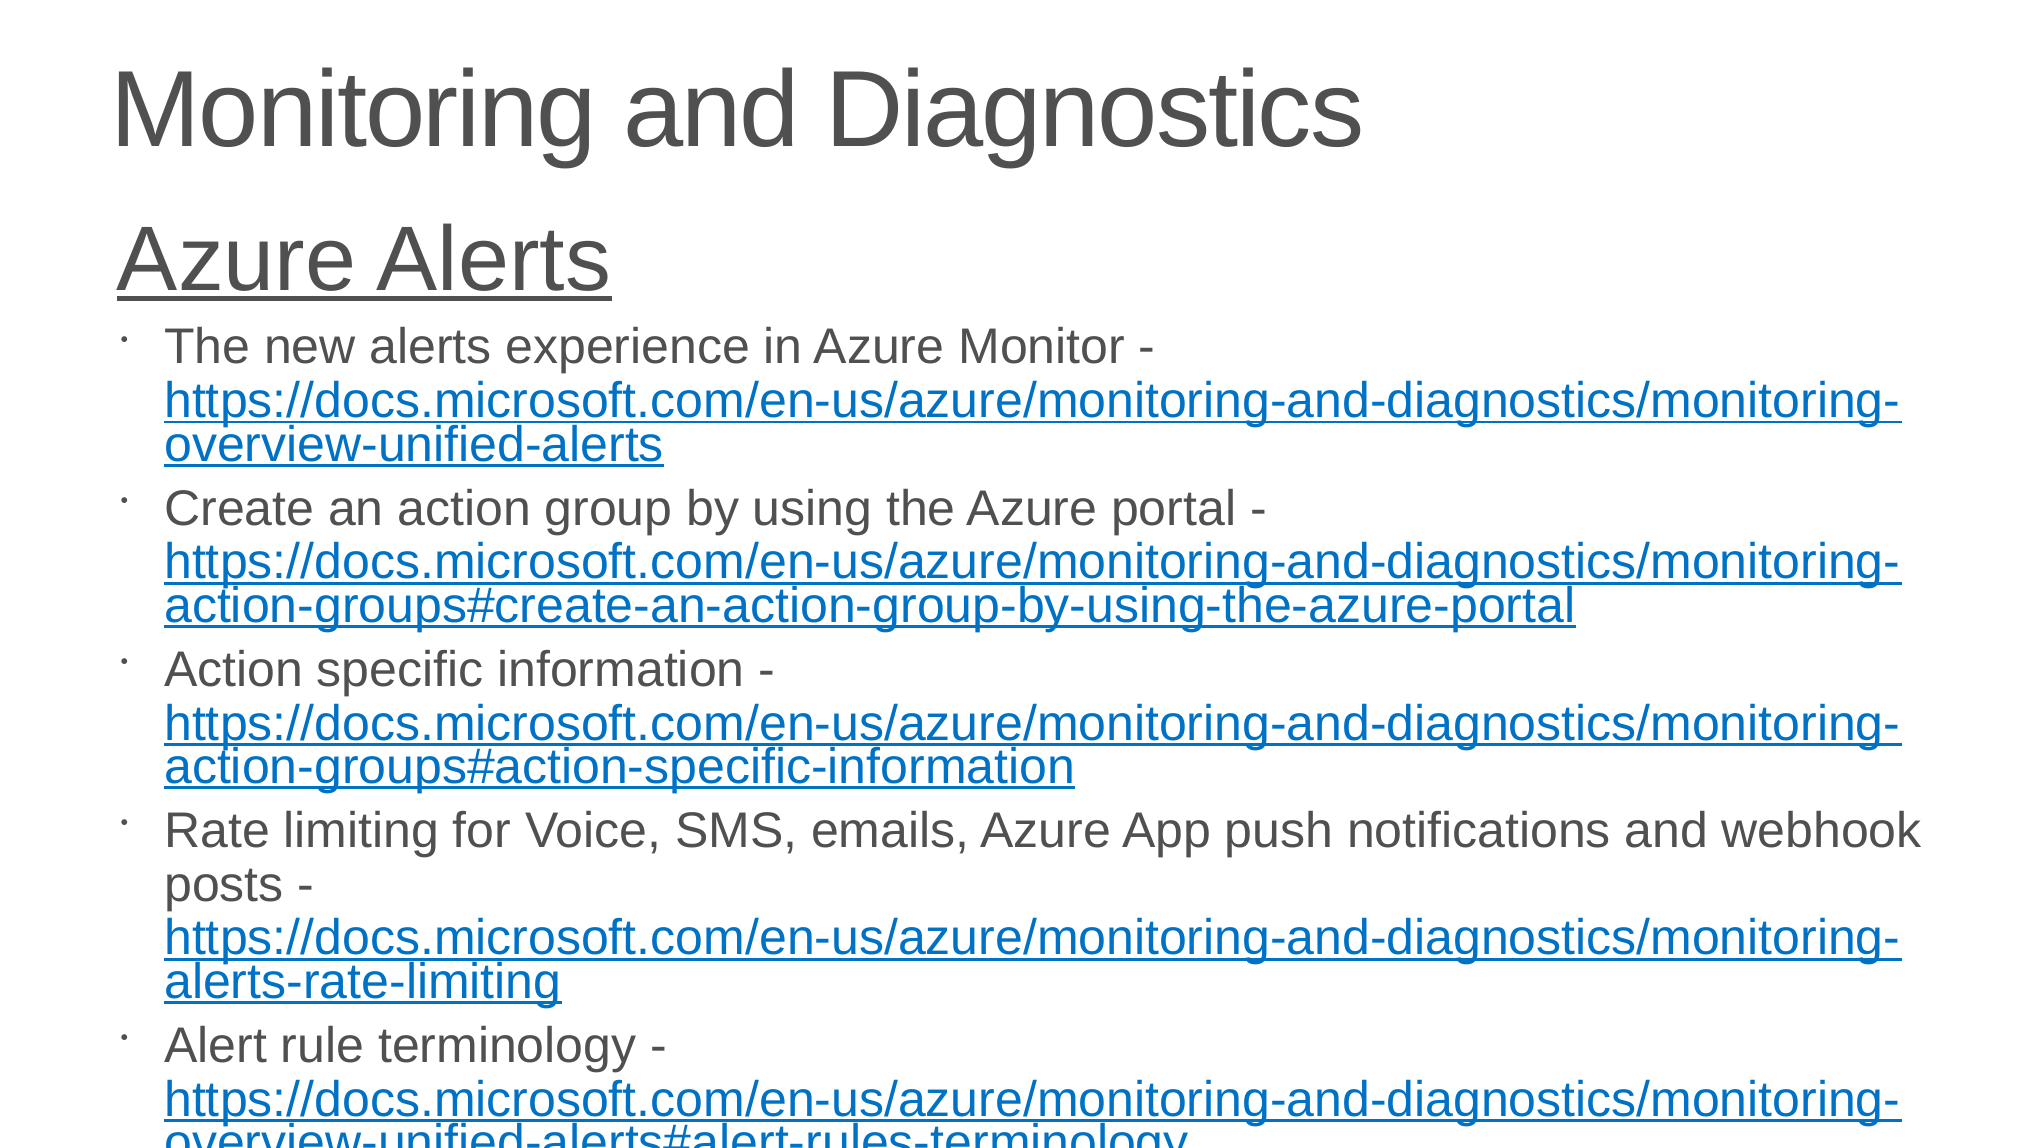

# Monitoring and Diagnostics
Azure Alerts
The new alerts experience in Azure Monitor - https://docs.microsoft.com/en-us/azure/monitoring-and-diagnostics/monitoring-overview-unified-alerts
Create an action group by using the Azure portal - https://docs.microsoft.com/en-us/azure/monitoring-and-diagnostics/monitoring-action-groups#create-an-action-group-by-using-the-azure-portal
Action specific information - https://docs.microsoft.com/en-us/azure/monitoring-and-diagnostics/monitoring-action-groups#action-specific-information
Rate limiting for Voice, SMS, emails, Azure App push notifications and webhook posts - https://docs.microsoft.com/en-us/azure/monitoring-and-diagnostics/monitoring-alerts-rate-limiting
Alert rule terminology - https://docs.microsoft.com/en-us/azure/monitoring-and-diagnostics/monitoring-overview-unified-alerts#alert-rules-terminology
Audit and receive notifications about important actions in your Azure subscription